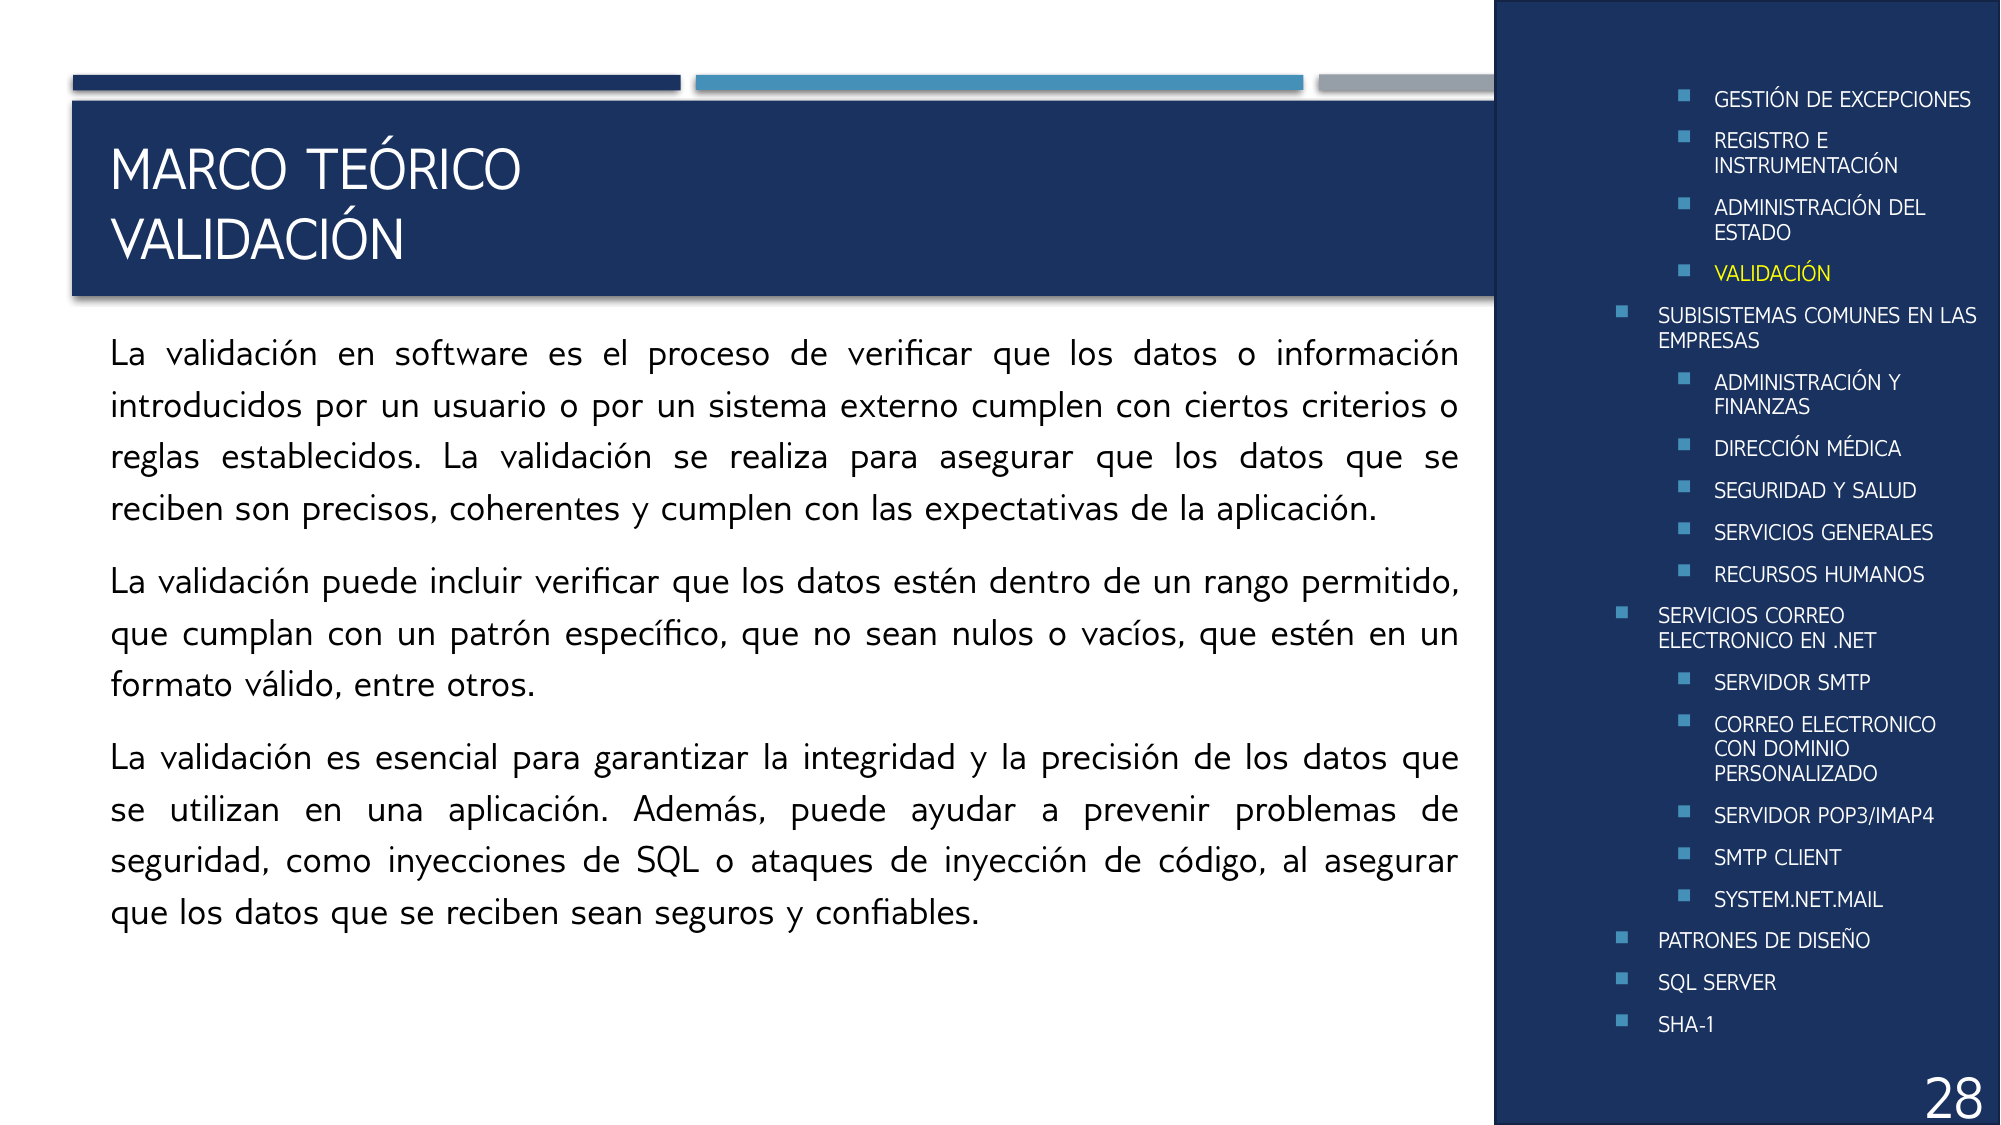

GESTIÓN DE EXCEPCIONES
REGISTRO E INSTRUMENTACIÓN
ADMINISTRACIÓN DEL ESTADO
VALIDACIÓN
SUBISISTEMAS COMUNES EN LAS EMPRESAS
ADMINISTRACIÓN Y FINANZAS
DIRECCIÓN MÉDICA
SEGURIDAD Y SALUD
SERVICIOS GENERALES
RECURSOS HUMANOS
SERVICIOS CORREO ELECTRONICO EN .NET
SERVIDOR SMTP
CORREO ELECTRONICO CON DOMINIO PERSONALIZADO
SERVIDOR POP3/IMAP4
SMTP CLIENT
SYSTEM.NET.MAIL
PATRONES DE DISEÑO
SQL SERVER
SHA-1
# MARCO TEÓRICO VALIDACIÓN
La validación en software es el proceso de verificar que los datos o información introducidos por un usuario o por un sistema externo cumplen con ciertos criterios o reglas establecidos. La validación se realiza para asegurar que los datos que se reciben son precisos, coherentes y cumplen con las expectativas de la aplicación.
La validación puede incluir verificar que los datos estén dentro de un rango permitido, que cumplan con un patrón específico, que no sean nulos o vacíos, que estén en un formato válido, entre otros.
La validación es esencial para garantizar la integridad y la precisión de los datos que se utilizan en una aplicación. Además, puede ayudar a prevenir problemas de seguridad, como inyecciones de SQL o ataques de inyección de código, al asegurar que los datos que se reciben sean seguros y confiables.
28
28